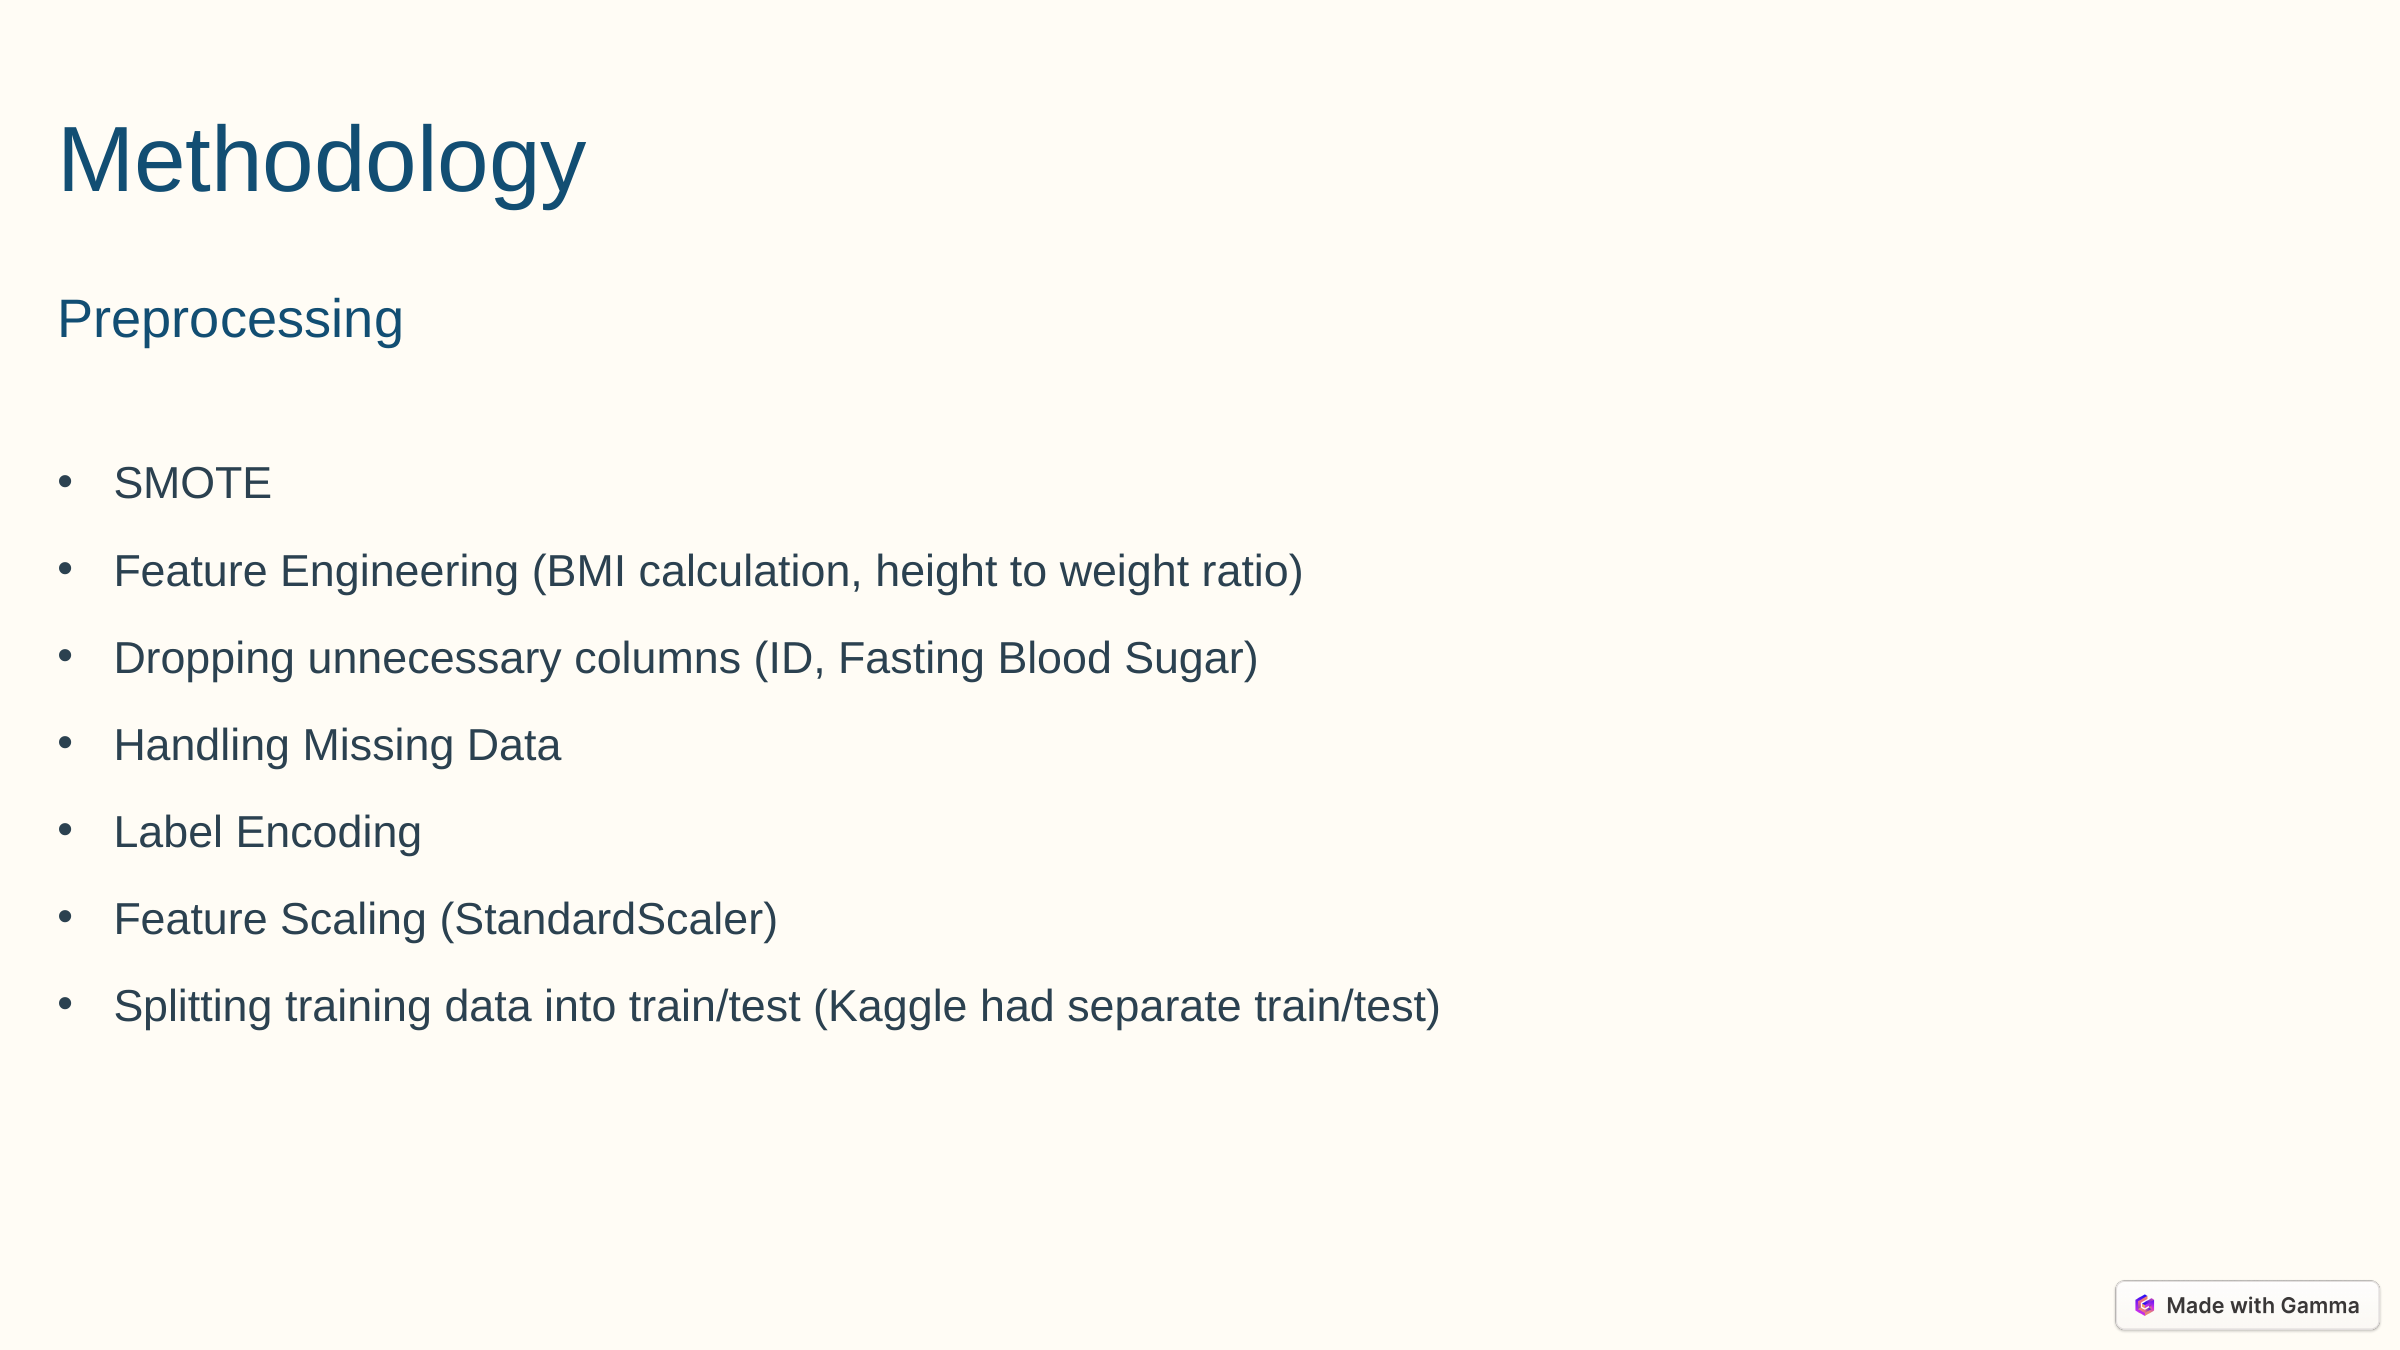

Methodology
Preprocessing
SMOTE

Feature Engineering (BMI calculation, height to weight ratio)
Dropping unnecessary columns (ID, Fasting Blood Sugar)
Handling Missing Data
Label Encoding
Feature Scaling (StandardScaler)
Splitting training data into train/test (Kaggle had separate train/test)